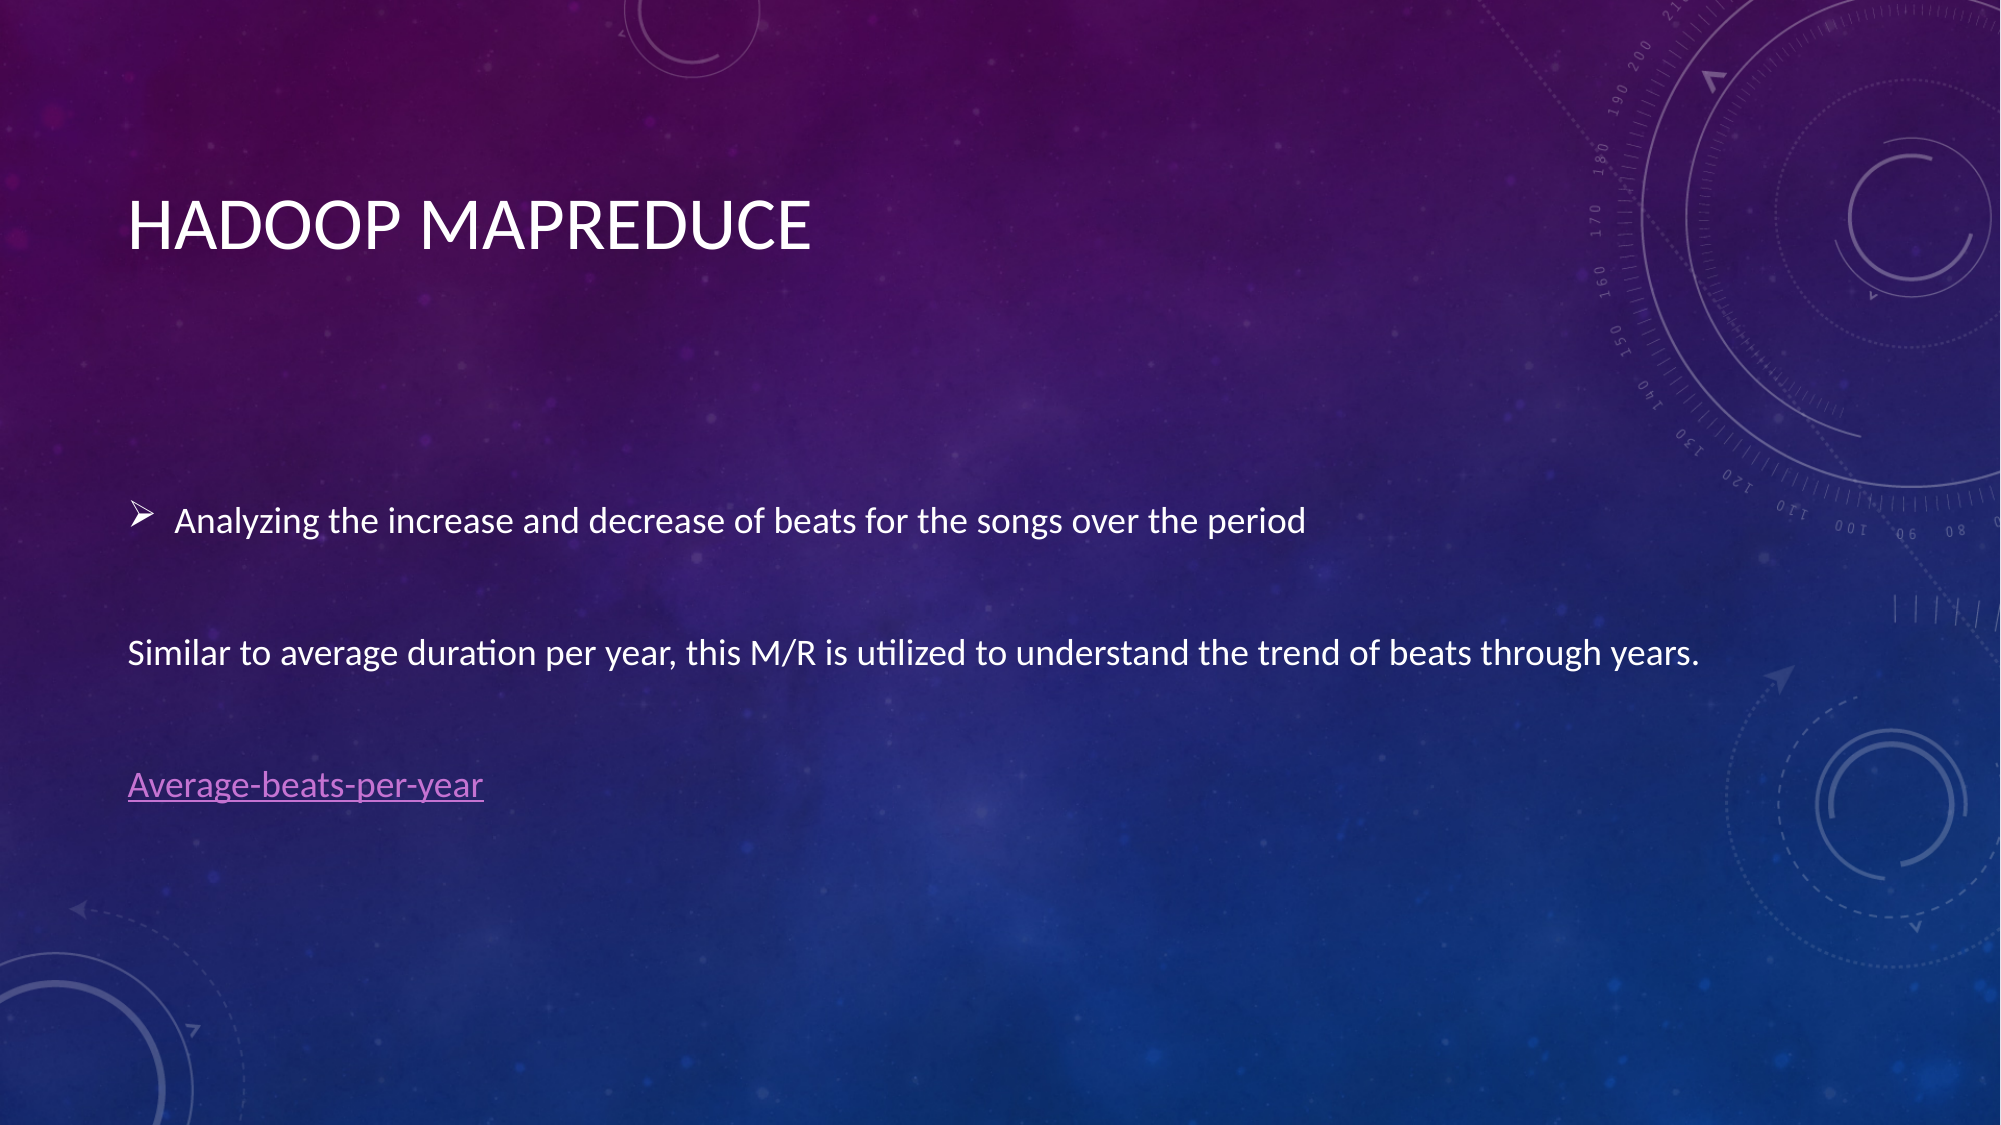

# Hadoop mapreduce
Analyzing the increase and decrease of beats for the songs over the period

Similar to average duration per year, this M/R is utilized to understand the trend of beats through years.

Average-beats-per-year